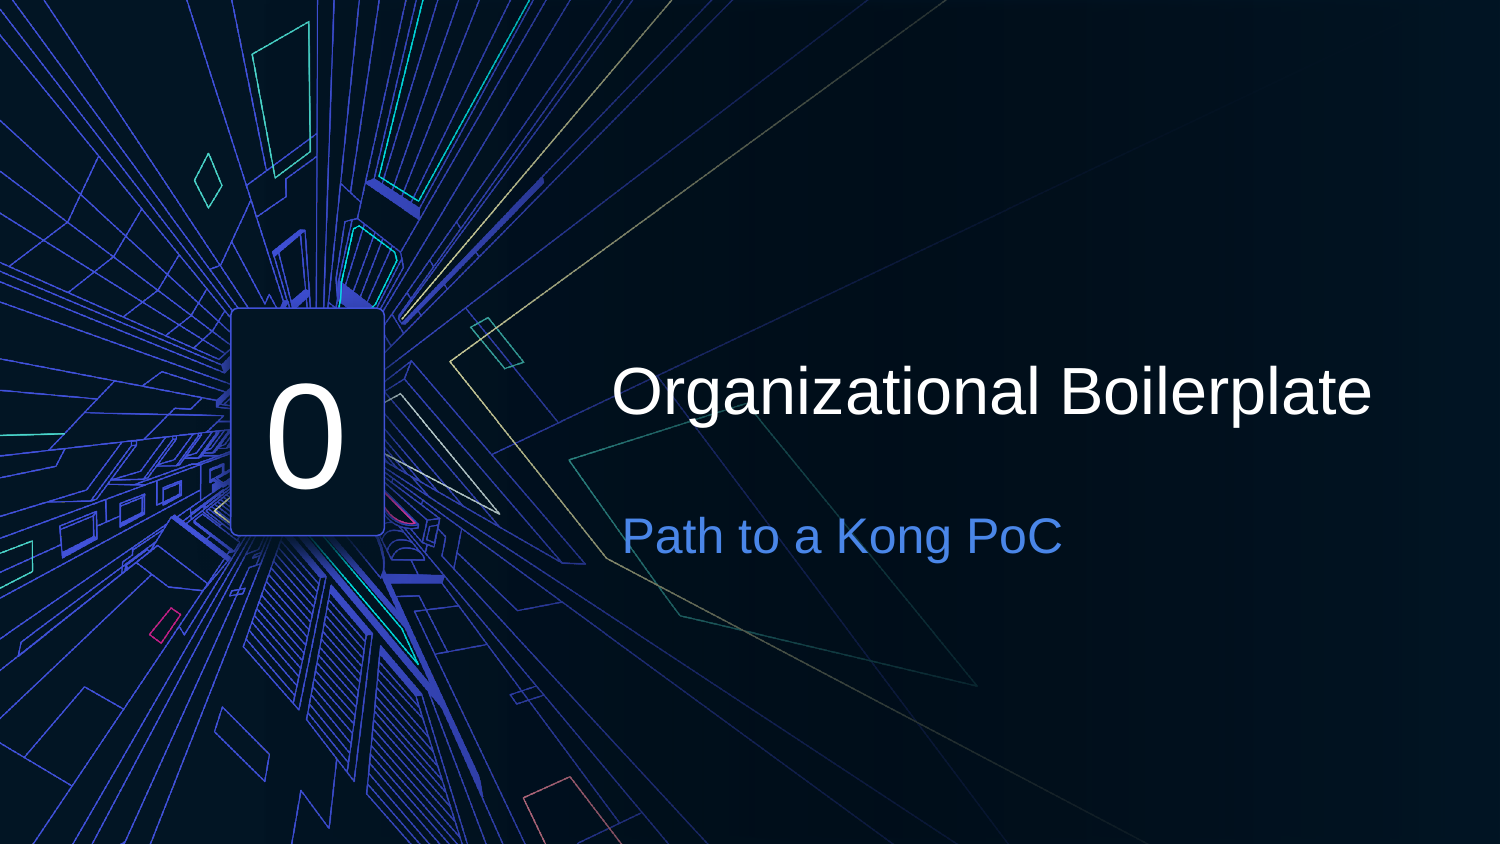

Organizational Boilerplate
0
Path to a Kong PoC